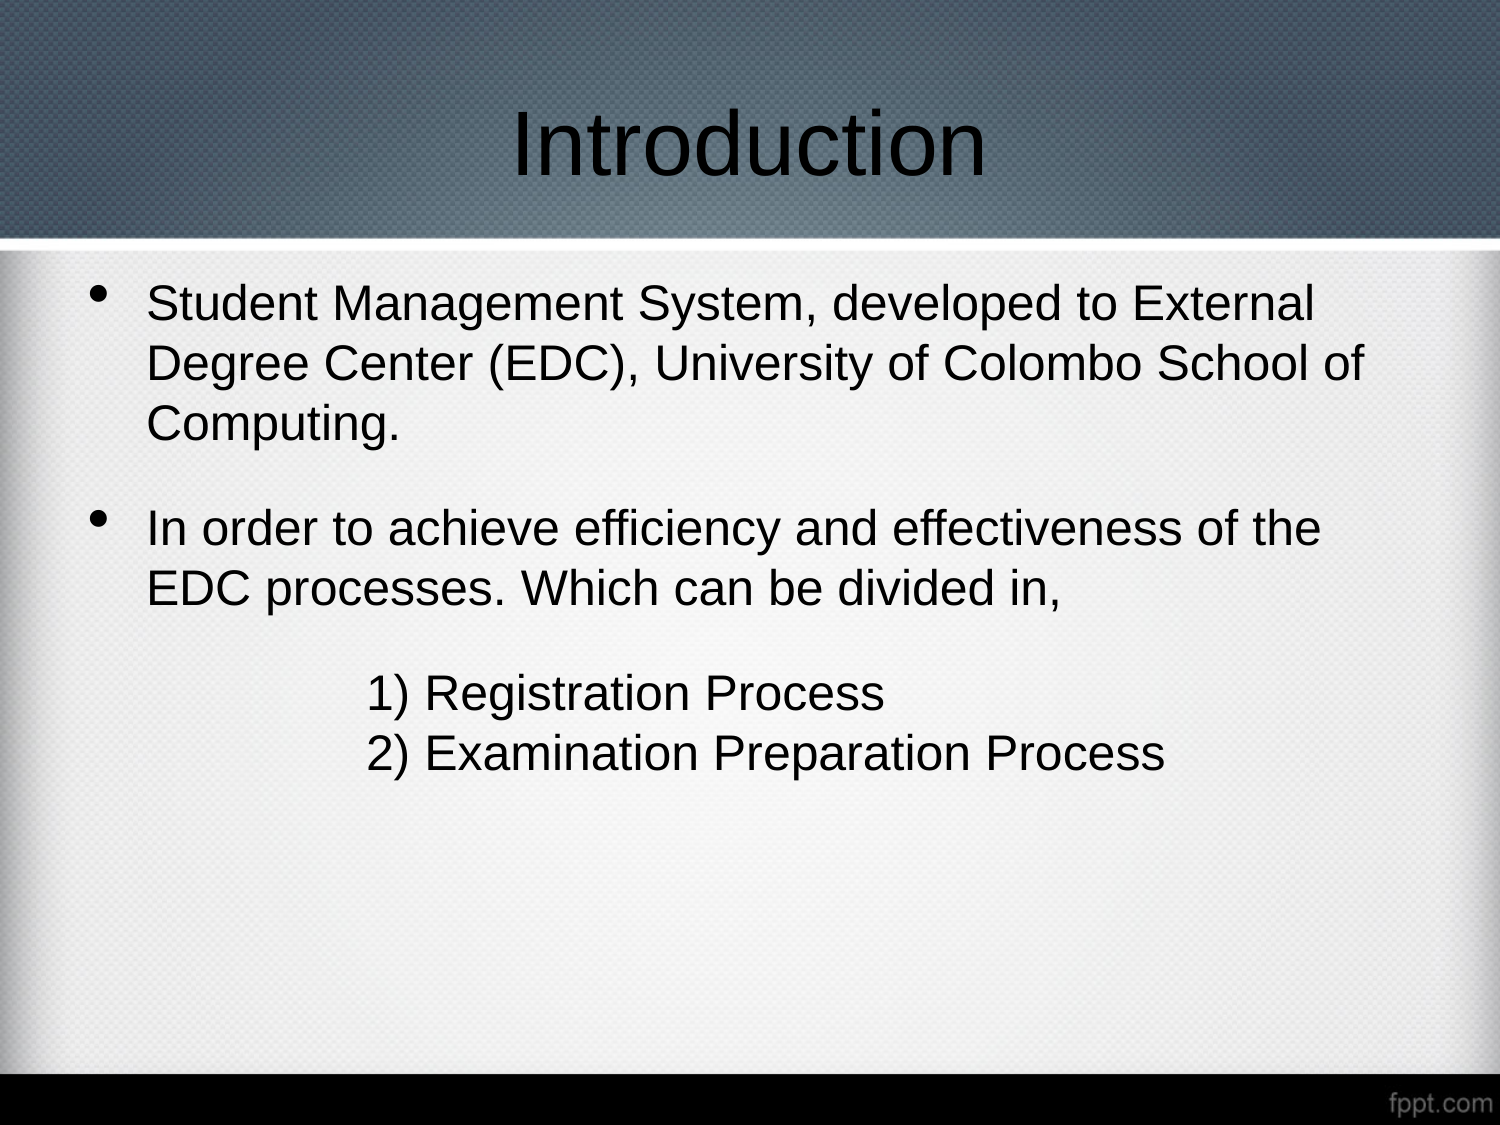

Introduction
Student Management System, developed to External Degree Center (EDC), University of Colombo School of Computing.

In order to achieve efficiency and effectiveness of the EDC processes. Which can be divided in,

		     1) Registration Process
		     2) Examination Preparation Process